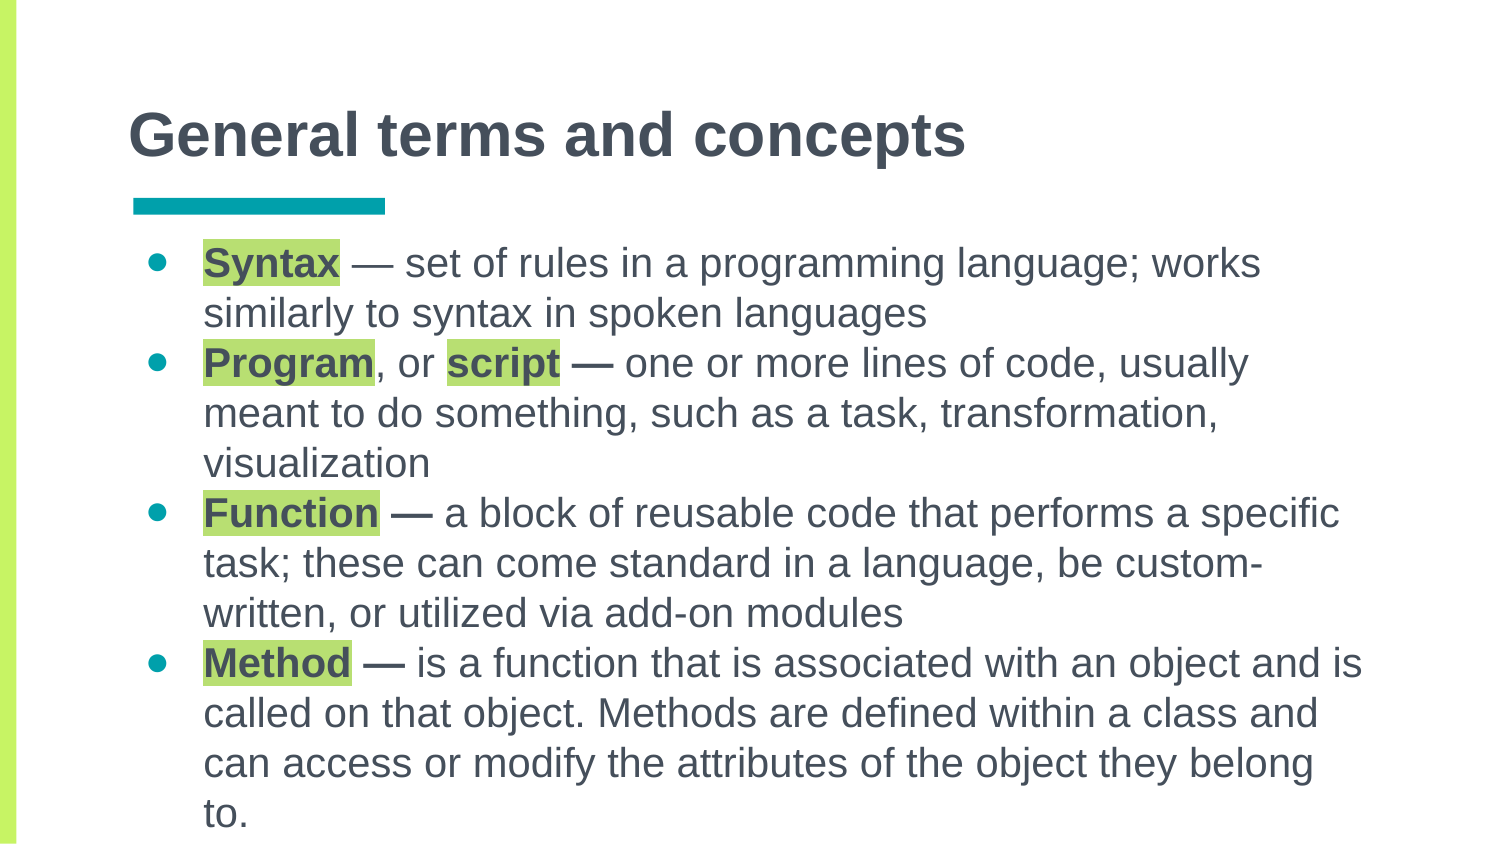

# General terms and concepts
Syntax — set of rules in a programming language; works similarly to syntax in spoken languages
Program, or script — one or more lines of code, usually meant to do something, such as a task, transformation, visualization
Function — a block of reusable code that performs a specific task; these can come standard in a language, be custom-written, or utilized via add-on modules
Method — is a function that is associated with an object and is called on that object. Methods are defined within a class and can access or modify the attributes of the object they belong to.